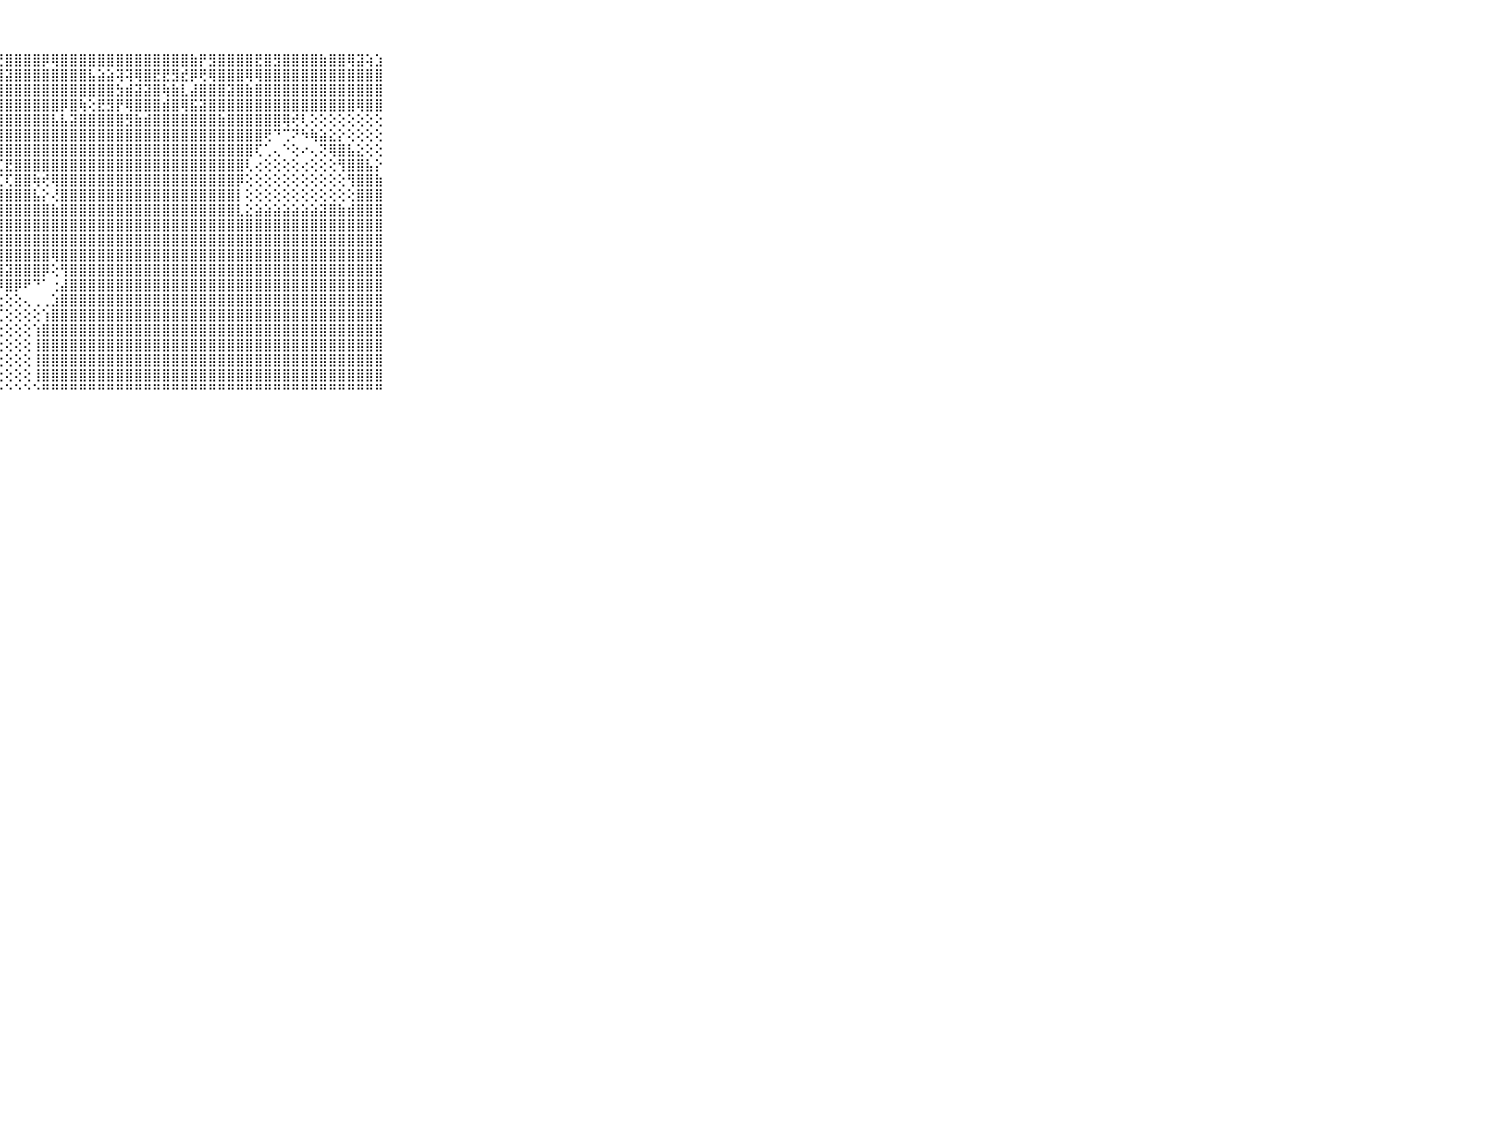

⠀⠀⠀⠀⠀⠀⠀⠀⠀⠀⠀⣿⣿⣿⣿⣿⣿⣿⣿⣽⣿⣿⣿⣿⣿⣏⣟⣟⣿⣿⣿⣿⡿⢿⣿⣿⣿⣿⣿⣿⣿⣿⣿⣿⣿⣿⣿⣿⣷⡟⣻⣿⣿⣿⣿⣟⣿⣻⣿⣿⣿⣿⣷⣿⣿⢿⣽⢵⣱⠀⠀⠀⠀⠀⠀⠀⠀⠀⠀⠀⠀
⠀⠀⠀⠀⠀⠀⠀⠀⠀⠀⠀⢟⢻⢻⢿⢿⣿⣿⣿⣿⣿⣿⣿⣿⣿⣿⣿⣿⣽⣿⣿⣿⣿⣿⣿⣿⣿⣧⣵⣵⢽⢽⢿⣿⣟⣟⣻⣞⡿⢟⢿⣿⣿⣿⢿⢿⣿⣿⣿⣿⣿⣿⣿⣿⣿⣿⣿⣿⣿⠀⠀⠀⠀⠀⠀⠀⠀⠀⠀⠀⠀
⠀⠀⠀⠀⠀⠀⠀⠀⠀⠀⠀⢕⢇⢕⡕⢕⢕⢝⢻⢳⢿⣿⣿⣿⣿⣿⣿⣿⣿⣿⣿⣿⣿⣿⣿⣿⣿⣿⣿⣿⣳⣾⣽⣽⣿⢷⣷⣇⣼⣿⣿⣿⣽⣿⣷⣿⣿⣿⣿⣿⣿⣿⣿⣿⣿⣿⣿⣿⣿⠀⠀⠀⠀⠀⠀⠀⠀⠀⠀⠀⠀
⠀⠀⠀⠀⠀⠀⠀⠀⠀⠀⠀⠙⢟⢳⢿⣷⣧⡕⢕⢕⡕⢝⢟⣿⣿⣿⣿⣿⣿⣿⣿⣿⣿⣿⡿⣿⢷⢕⣟⣻⡟⢿⣿⣿⣿⣾⣿⢿⣯⣽⣿⣿⣿⣿⣿⣿⣿⣿⣿⣿⣿⣿⣿⣿⣿⣿⢿⣿⣿⠀⠀⠀⠀⠀⠀⠀⠀⠀⠀⠀⠀
⠀⠀⠀⠀⠀⠀⠀⠀⠀⠀⠀⢇⢕⢕⢕⢕⢝⢻⣷⣧⣵⣧⢕⢝⢿⣿⣿⣿⣿⣿⣿⣿⣿⣧⣧⣽⣿⣿⣿⣿⣿⣻⣷⣾⣿⣿⣿⣿⣿⣿⣿⣷⣿⣿⣿⣿⣿⣿⢿⢞⢇⢕⢕⢕⢕⢕⢕⢕⢕⠀⠀⠀⠀⠀⠀⠀⠀⠀⠀⠀⠀
⠀⠀⠀⠀⠀⠀⠀⠀⠀⠀⠀⢕⢕⢕⢕⢕⢕⢕⢜⢟⣿⣿⣷⡗⢕⢸⣿⣿⣿⣿⣿⣿⣿⣿⣿⣿⣿⣿⣿⣿⣿⣿⣿⣿⣿⣿⣿⣿⣿⣿⣿⣿⣿⣿⣿⣿⢟⠙⢉⠝⠳⢷⣵⣕⡕⢕⢕⢕⢕⠀⠀⠀⠀⠀⠀⠀⠀⠀⠀⠀⠀
⠀⠀⠀⠀⠀⠀⠀⠀⠀⠀⠀⢕⢕⢕⢕⢕⢕⢕⢕⢕⢜⢿⣿⣿⣵⢕⢽⣿⣿⣿⣿⣿⣿⣿⣿⣿⣿⣿⣿⣿⣿⣿⣿⣿⣿⣿⣿⣿⣿⣿⣿⣿⣿⣿⣿⢏⢁⢄⠑⢕⠔⢄⢝⢿⣿⣧⣕⢕⢕⠀⠀⠀⠀⠀⠀⠀⠀⠀⠀⠀⠀
⠀⠀⠀⠀⠀⠀⠀⠀⠀⠀⠀⢕⡕⢕⢕⢱⢕⣕⡕⢕⢕⢕⣿⣿⣿⣧⣗⣎⣟⣿⣿⣿⣿⣿⣿⣿⣿⣿⣿⣿⣿⣿⣿⣿⣿⣿⣿⣿⣿⣿⣿⣿⣿⣿⢇⢔⢕⢕⢕⢕⢔⢕⢕⢕⢻⣿⣿⣧⡕⠀⠀⠀⠀⠀⠀⠀⠀⠀⠀⠀⠀
⠀⠀⠀⠀⠀⠀⠀⠀⠀⠀⠀⣿⣷⣷⣷⣾⣷⣷⣾⣷⣵⣕⣧⣿⡿⢾⢿⣏⢏⣿⣿⢷⢞⢿⣿⣿⣿⣿⣿⣿⣿⣿⣿⣿⣿⣿⣿⣿⣿⣿⣿⣿⣿⡿⢕⢕⢕⢕⢕⢕⢕⢕⢕⢕⢕⢻⣿⣿⣷⠀⠀⠀⠀⠀⠀⠀⠀⠀⠀⠀⠀
⠀⠀⠀⠀⠀⠀⠀⠀⠀⠀⠀⣿⣿⣿⣿⣿⣿⣿⣿⣿⣿⣿⣿⣯⣵⣵⣷⣿⣿⣿⣿⣧⡕⢜⣿⣿⣿⣿⣿⣿⣿⣿⣿⣿⣿⣿⣿⣿⣿⣿⣿⣿⣿⡇⢕⢕⢕⢕⢕⢕⢕⢕⢕⢕⢕⢕⣿⣿⣿⠀⠀⠀⠀⠀⠀⠀⠀⠀⠀⠀⠀
⠀⠀⠀⠀⠀⠀⠀⠀⠀⠀⠀⣿⣿⣿⣿⣿⣿⣿⣿⣿⣿⣿⣿⣿⣿⣿⣿⣿⣿⣿⣿⣿⣿⣷⣿⣿⣿⣿⣿⣿⣿⣿⣿⣿⣿⣿⣿⣿⣿⣿⣿⣿⣿⣇⣕⣵⣵⣵⣵⣵⣵⣵⣽⣿⣷⣾⣿⣿⣿⠀⠀⠀⠀⠀⠀⠀⠀⠀⠀⠀⠀
⠀⠀⠀⠀⠀⠀⠀⠀⠀⠀⠀⣿⣿⣿⣿⣿⣿⣿⣿⣿⣿⣿⣿⣿⣿⣟⣿⣿⣿⣿⣿⣿⣿⣿⣿⣿⣿⣿⣿⣿⣿⣿⣿⣿⣿⣿⣿⣿⣿⣿⣿⣿⣿⣿⣿⣿⣿⣿⣿⣿⣿⣿⣿⣿⣿⣿⣿⣿⣿⠀⠀⠀⠀⠀⠀⠀⠀⠀⠀⠀⠀
⠀⠀⠀⠀⠀⠀⠀⠀⠀⠀⠀⣿⣿⣿⣿⣿⣿⣿⣿⣿⣿⣿⣿⣿⣿⣿⣿⣿⣿⣿⣿⣿⣿⣿⣿⣿⣿⣿⣿⣿⣿⣿⣿⣿⣿⣿⣿⣿⣿⣿⣿⣿⣿⣿⣿⣿⣿⣿⣿⣿⣿⣿⣿⣿⣿⣿⣿⣿⣿⠀⠀⠀⠀⠀⠀⠀⠀⠀⠀⠀⠀
⠀⠀⠀⠀⠀⠀⠀⠀⠀⠀⠀⣿⣿⣿⣿⣿⣿⣿⣿⣿⣿⣿⣿⣿⣿⣿⣿⣿⣿⣿⣿⣿⣿⢿⣿⣿⣿⣿⣿⣿⣿⣿⣿⣿⣿⣿⣿⣿⣿⣿⣿⣿⣿⣿⣿⣿⣿⣿⣿⣿⣿⣿⣿⣿⣿⣿⣿⣿⣿⠀⠀⠀⠀⠀⠀⠀⠀⠀⠀⠀⠀
⠀⠀⠀⠀⠀⠀⠀⠀⠀⠀⠀⣿⣿⣿⣿⣿⣿⣿⣿⣿⣿⣿⣿⣿⣿⣿⣿⣿⣽⣿⣿⣿⡿⢕⢻⣿⣿⣿⣿⣿⣿⣿⣿⣿⣿⣿⣿⣿⣿⣿⣿⣿⣿⣿⣿⣿⣿⣿⣿⣿⣿⣿⣿⣿⣿⣿⣿⣿⣿⠀⠀⠀⠀⠀⠀⠀⠀⠀⠀⠀⠀
⠀⠀⠀⠀⠀⠀⠀⠀⠀⠀⠀⣿⣿⣿⣿⣿⣿⣿⣿⣿⣿⣿⣿⣿⣿⣿⢟⡿⣿⡿⠟⠙⠁⢐⣼⣿⣿⣿⣿⣿⣿⣿⣿⣿⣿⣿⣿⣿⣿⣿⣿⣿⣿⣿⣿⣿⣿⣿⣿⣿⣿⣿⣿⣿⣿⣿⣿⣿⣿⠀⠀⠀⠀⠀⠀⠀⠀⠀⠀⠀⠀
⠀⠀⠀⠀⠀⠀⠀⠀⠀⠀⠀⣿⣿⣿⣿⣿⣿⣿⣿⣿⣿⣿⣿⣿⣿⣿⢕⢕⢕⢕⢄⢀⢀⣱⣿⣿⣿⣿⣿⣿⣿⣿⣿⣿⣿⣿⣿⣿⣿⣿⣿⣿⣿⣿⣿⣿⣿⣿⣿⣿⣿⣿⣿⣿⣿⣿⣿⣿⣿⠀⠀⠀⠀⠀⠀⠀⠀⠀⠀⠀⠀
⠀⠀⠀⠀⠀⠀⠀⠀⠀⠀⠀⣿⣿⣿⣿⣿⣿⣿⣿⣿⣿⣿⣿⣿⣿⣿⢸⢏⢕⢕⢕⢕⢱⣿⣿⣿⣿⣿⣿⣿⣿⣿⣿⣿⣿⣿⣿⣿⣿⣿⣿⣿⣿⣿⣿⣿⣿⣿⣿⣿⣿⣿⣿⣿⣿⣿⣿⣿⣿⠀⠀⠀⠀⠀⠀⠀⠀⠀⠀⠀⠀
⠀⠀⠀⠀⠀⠀⠀⠀⠀⠀⠀⣿⣿⣿⣿⣿⣿⣿⣿⣿⣿⣿⣿⣿⣿⣿⡕⢕⢕⢕⢕⢱⣿⣿⣿⣿⣿⣿⣿⣿⣿⣿⣿⣿⣿⣿⣿⣿⣿⣿⣿⣿⣿⣿⣿⣿⣿⣿⣿⣿⣿⣿⣿⣿⣿⣿⣿⣿⣿⠀⠀⠀⠀⠀⠀⠀⠀⠀⠀⠀⠀
⠀⠀⠀⠀⠀⠀⠀⠀⠀⠀⠀⣿⣿⣿⣿⣿⣿⣿⣿⣿⣿⣿⣿⣿⣿⣿⡇⢐⢕⢕⢕⢸⣿⣿⣿⣿⣿⣿⣿⣿⣿⣿⣿⣿⣿⣿⣿⣿⣿⣿⣿⣿⣿⣿⣿⣿⣿⣿⣿⣿⣿⣿⣿⣿⣿⣿⣿⣿⣿⠀⠀⠀⠀⠀⠀⠀⠀⠀⠀⠀⠀
⠀⠀⠀⠀⠀⠀⠀⠀⠀⠀⠀⣿⣿⣿⣿⣿⣿⣿⣿⣿⣿⣿⣿⣿⣿⣿⣧⢔⢕⢕⢕⢸⣿⣿⣿⣿⣿⣿⣿⣿⣿⣿⣿⣿⣿⣿⣿⣿⣿⣿⣿⣿⣿⣿⣿⣿⣿⣿⣿⣿⣿⣿⣿⣿⣿⣿⣿⣿⣿⠀⠀⠀⠀⠀⠀⠀⠀⠀⠀⠀⠀
⠀⠀⠀⠀⠀⠀⠀⠀⠀⠀⠀⣿⣿⣿⣿⣿⣿⣿⣿⣿⣿⣿⣿⣿⣿⣿⡏⢕⢕⢕⢕⢸⣿⣿⣿⣿⣿⣿⣿⣿⣿⣿⣿⣿⣿⣿⣿⣿⣿⣿⣿⣿⣿⣿⣿⣿⣿⣿⣿⣿⣿⣿⣿⣿⣿⣿⣿⣿⣿⠀⠀⠀⠀⠀⠀⠀⠀⠀⠀⠀⠀
⠀⠀⠀⠀⠀⠀⠀⠀⠀⠀⠀⠛⠛⠛⠛⠛⠛⠛⠛⠛⠛⠛⠛⠛⠛⠛⠃⠑⠑⠑⠑⠑⠛⠛⠛⠛⠛⠛⠛⠛⠛⠛⠛⠛⠛⠛⠛⠛⠛⠛⠛⠛⠛⠛⠛⠛⠛⠛⠛⠛⠛⠛⠛⠛⠛⠛⠛⠛⠛⠀⠀⠀⠀⠀⠀⠀⠀⠀⠀⠀⠀